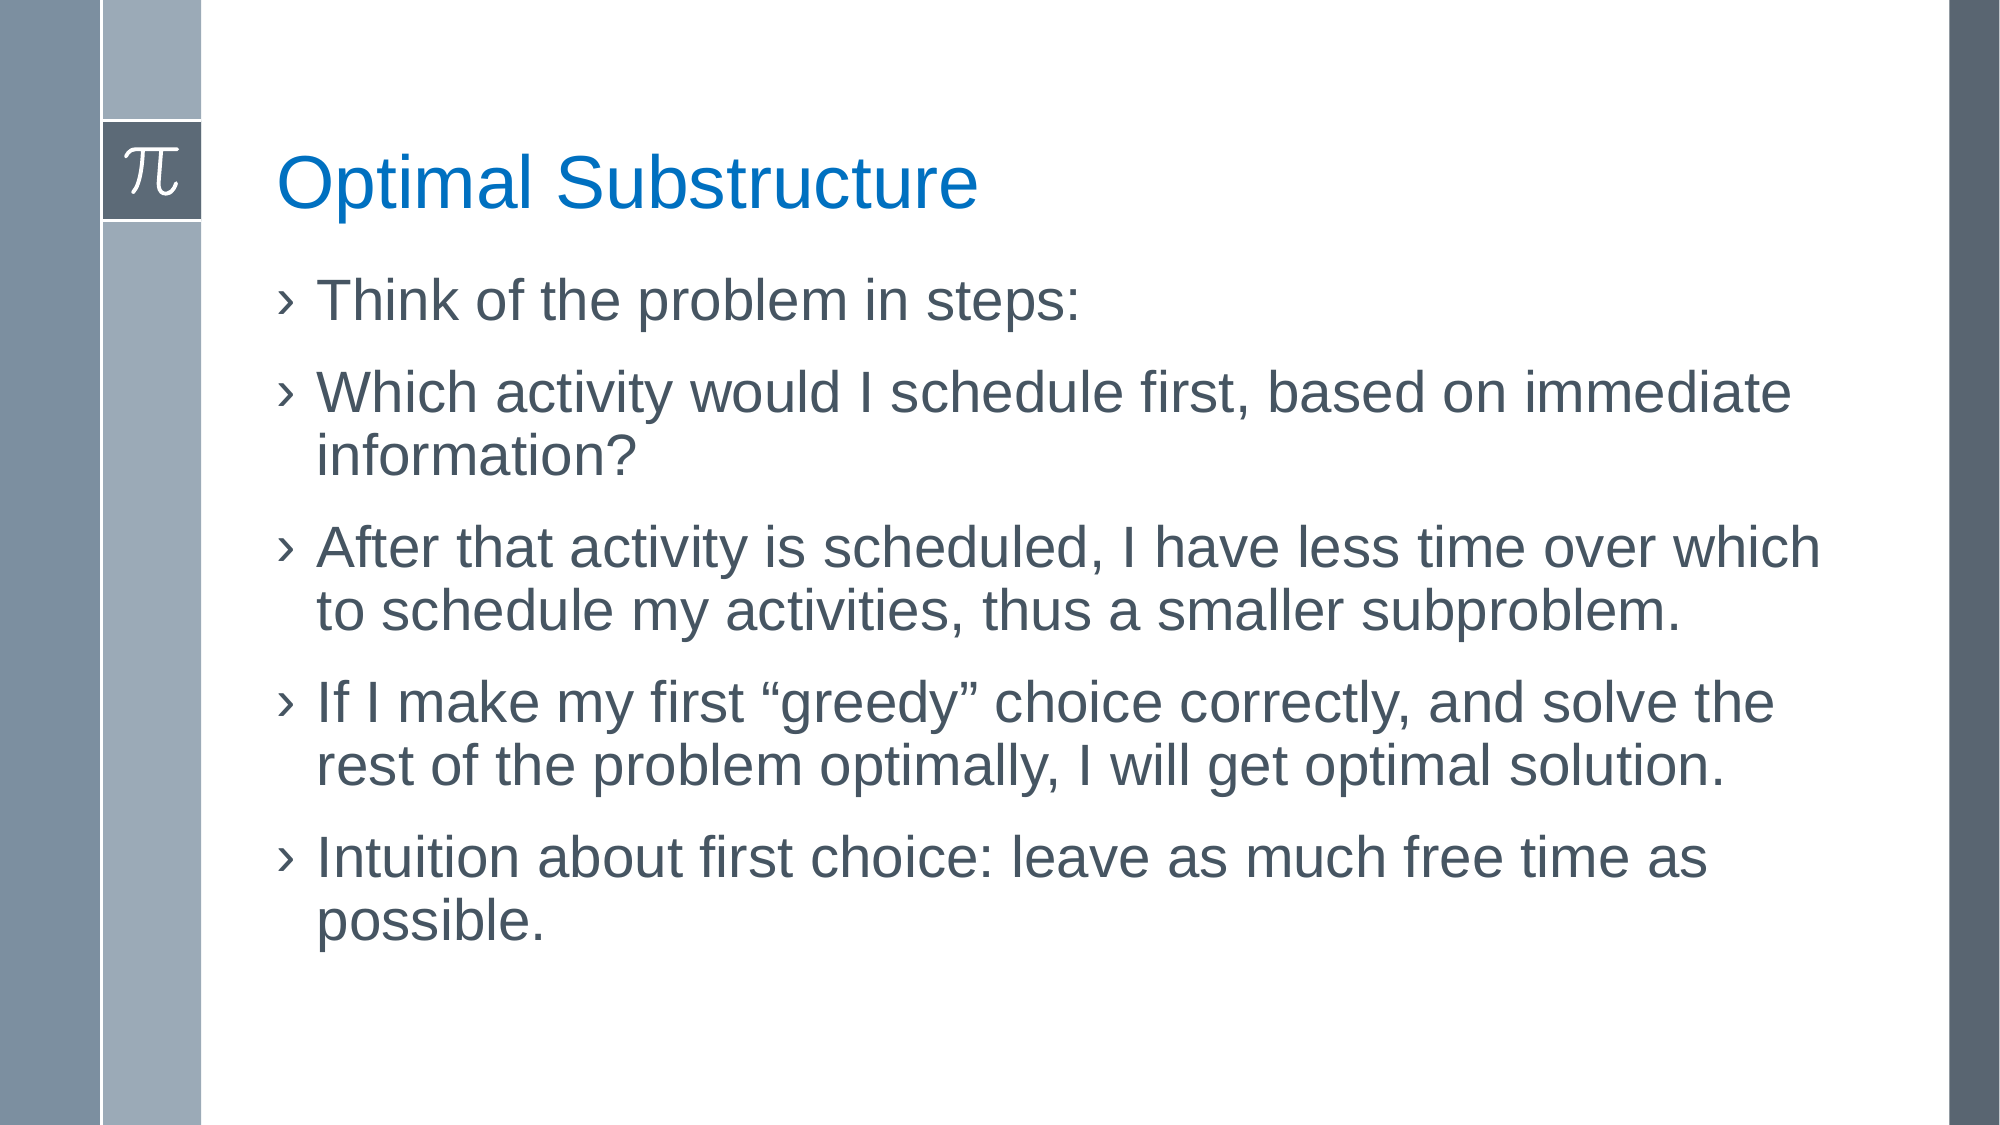

# Optimal Substructure
Think of the problem in steps:
Which activity would I schedule first, based on immediate information?
After that activity is scheduled, I have less time over which to schedule my activities, thus a smaller subproblem.
If I make my first “greedy” choice correctly, and solve the rest of the problem optimally, I will get optimal solution.
Intuition about first choice: leave as much free time as possible.